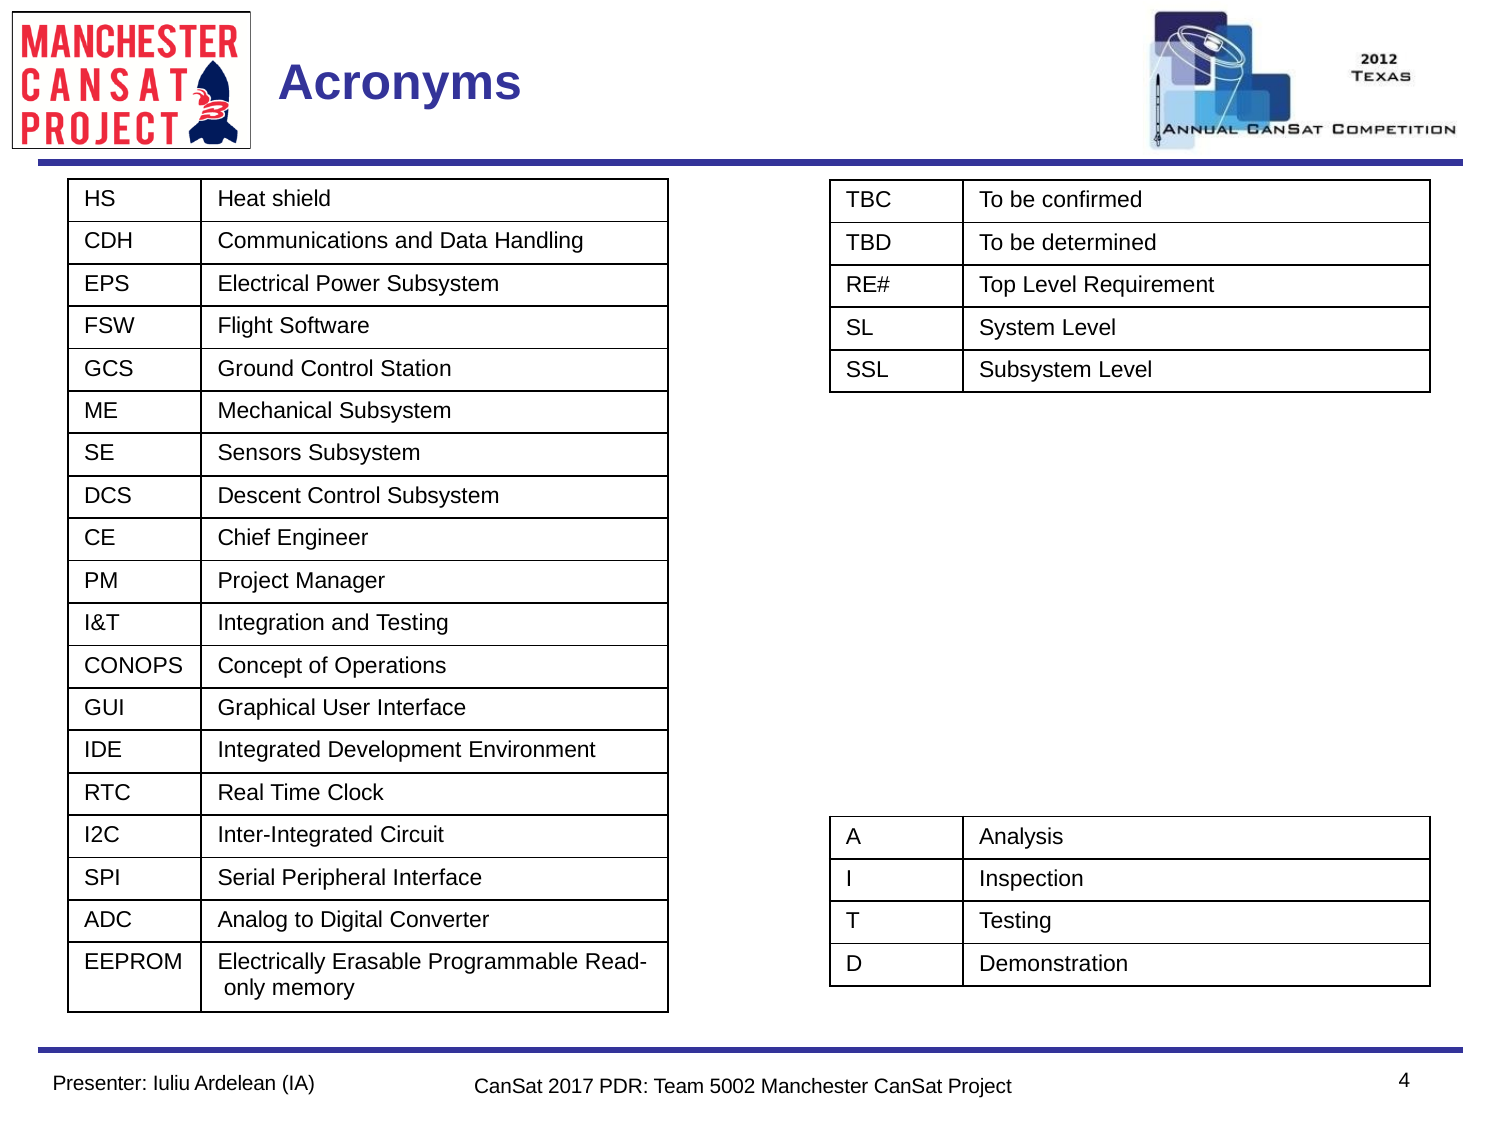

Team Logo
Here
(If You Want)

# Acronyms

| HS | Heat shield |
| --- | --- |
| CDH | Communications and Data Handling |
| EPS | Electrical Power Subsystem |
| FSW | Flight Software |
| GCS | Ground Control Station |
| ME | Mechanical Subsystem |
| SE | Sensors Subsystem |
| DCS | Descent Control Subsystem |
| CE | Chief Engineer |
| PM | Project Manager |
| I&T | Integration and Testing |
| CONOPS | Concept of Operations |
| GUI | Graphical User Interface |
| IDE | Integrated Development Environment |
| RTC | Real Time Clock |
| I2C | Inter-Integrated Circuit |
| SPI | Serial Peripheral Interface |
| ADC | Analog to Digital Converter |
| EEPROM | Electrically Erasable Programmable Read- only memory |
| TBC | To be confirmed |
| --- | --- |
| TBD | To be determined |
| RE# | Top Level Requirement |
| SL | System Level |
| SSL | Subsystem Level |
| A | Analysis |
| --- | --- |
| I | Inspection |
| T | Testing |
| D | Demonstration |
4
Presenter: Iuliu Ardelean (IA)
CanSat 2017 PDR: Team 5002 Manchester CanSat Project